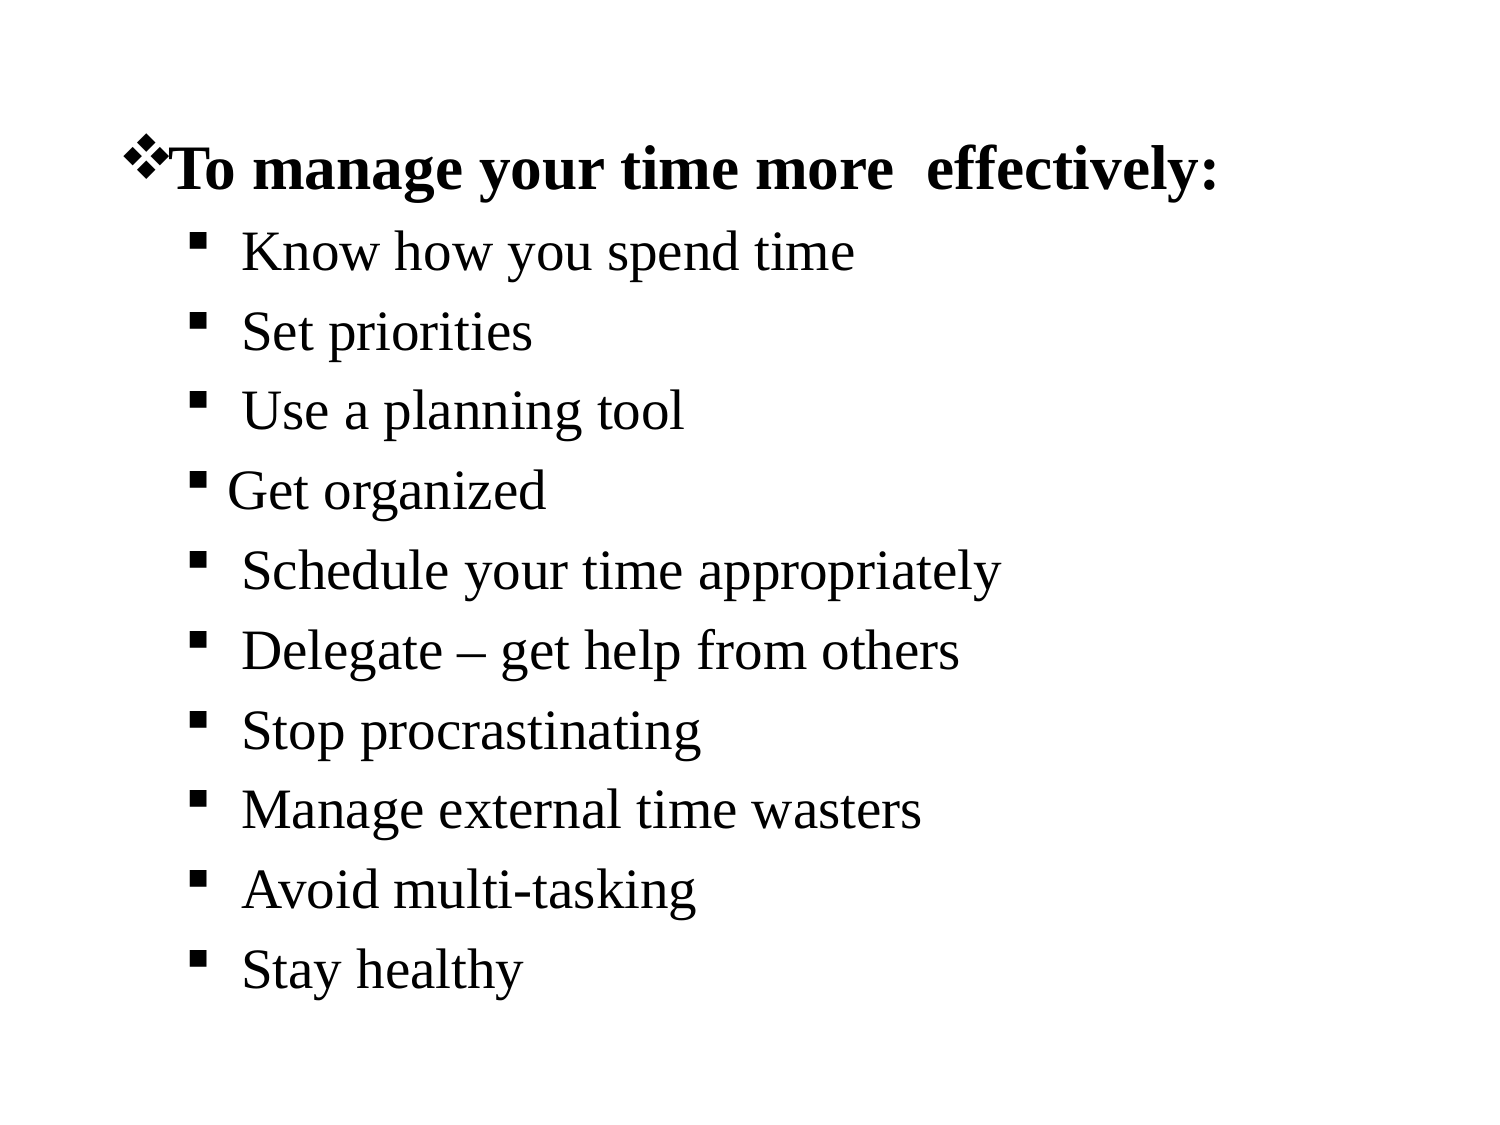

To manage your time more  effectively:
 Know how you spend time
 Set priorities
 Use a planning tool
Get organized
 Schedule your time appropriately
 Delegate – get help from others
 Stop procrastinating
 Manage external time wasters
 Avoid multi-tasking
 Stay healthy